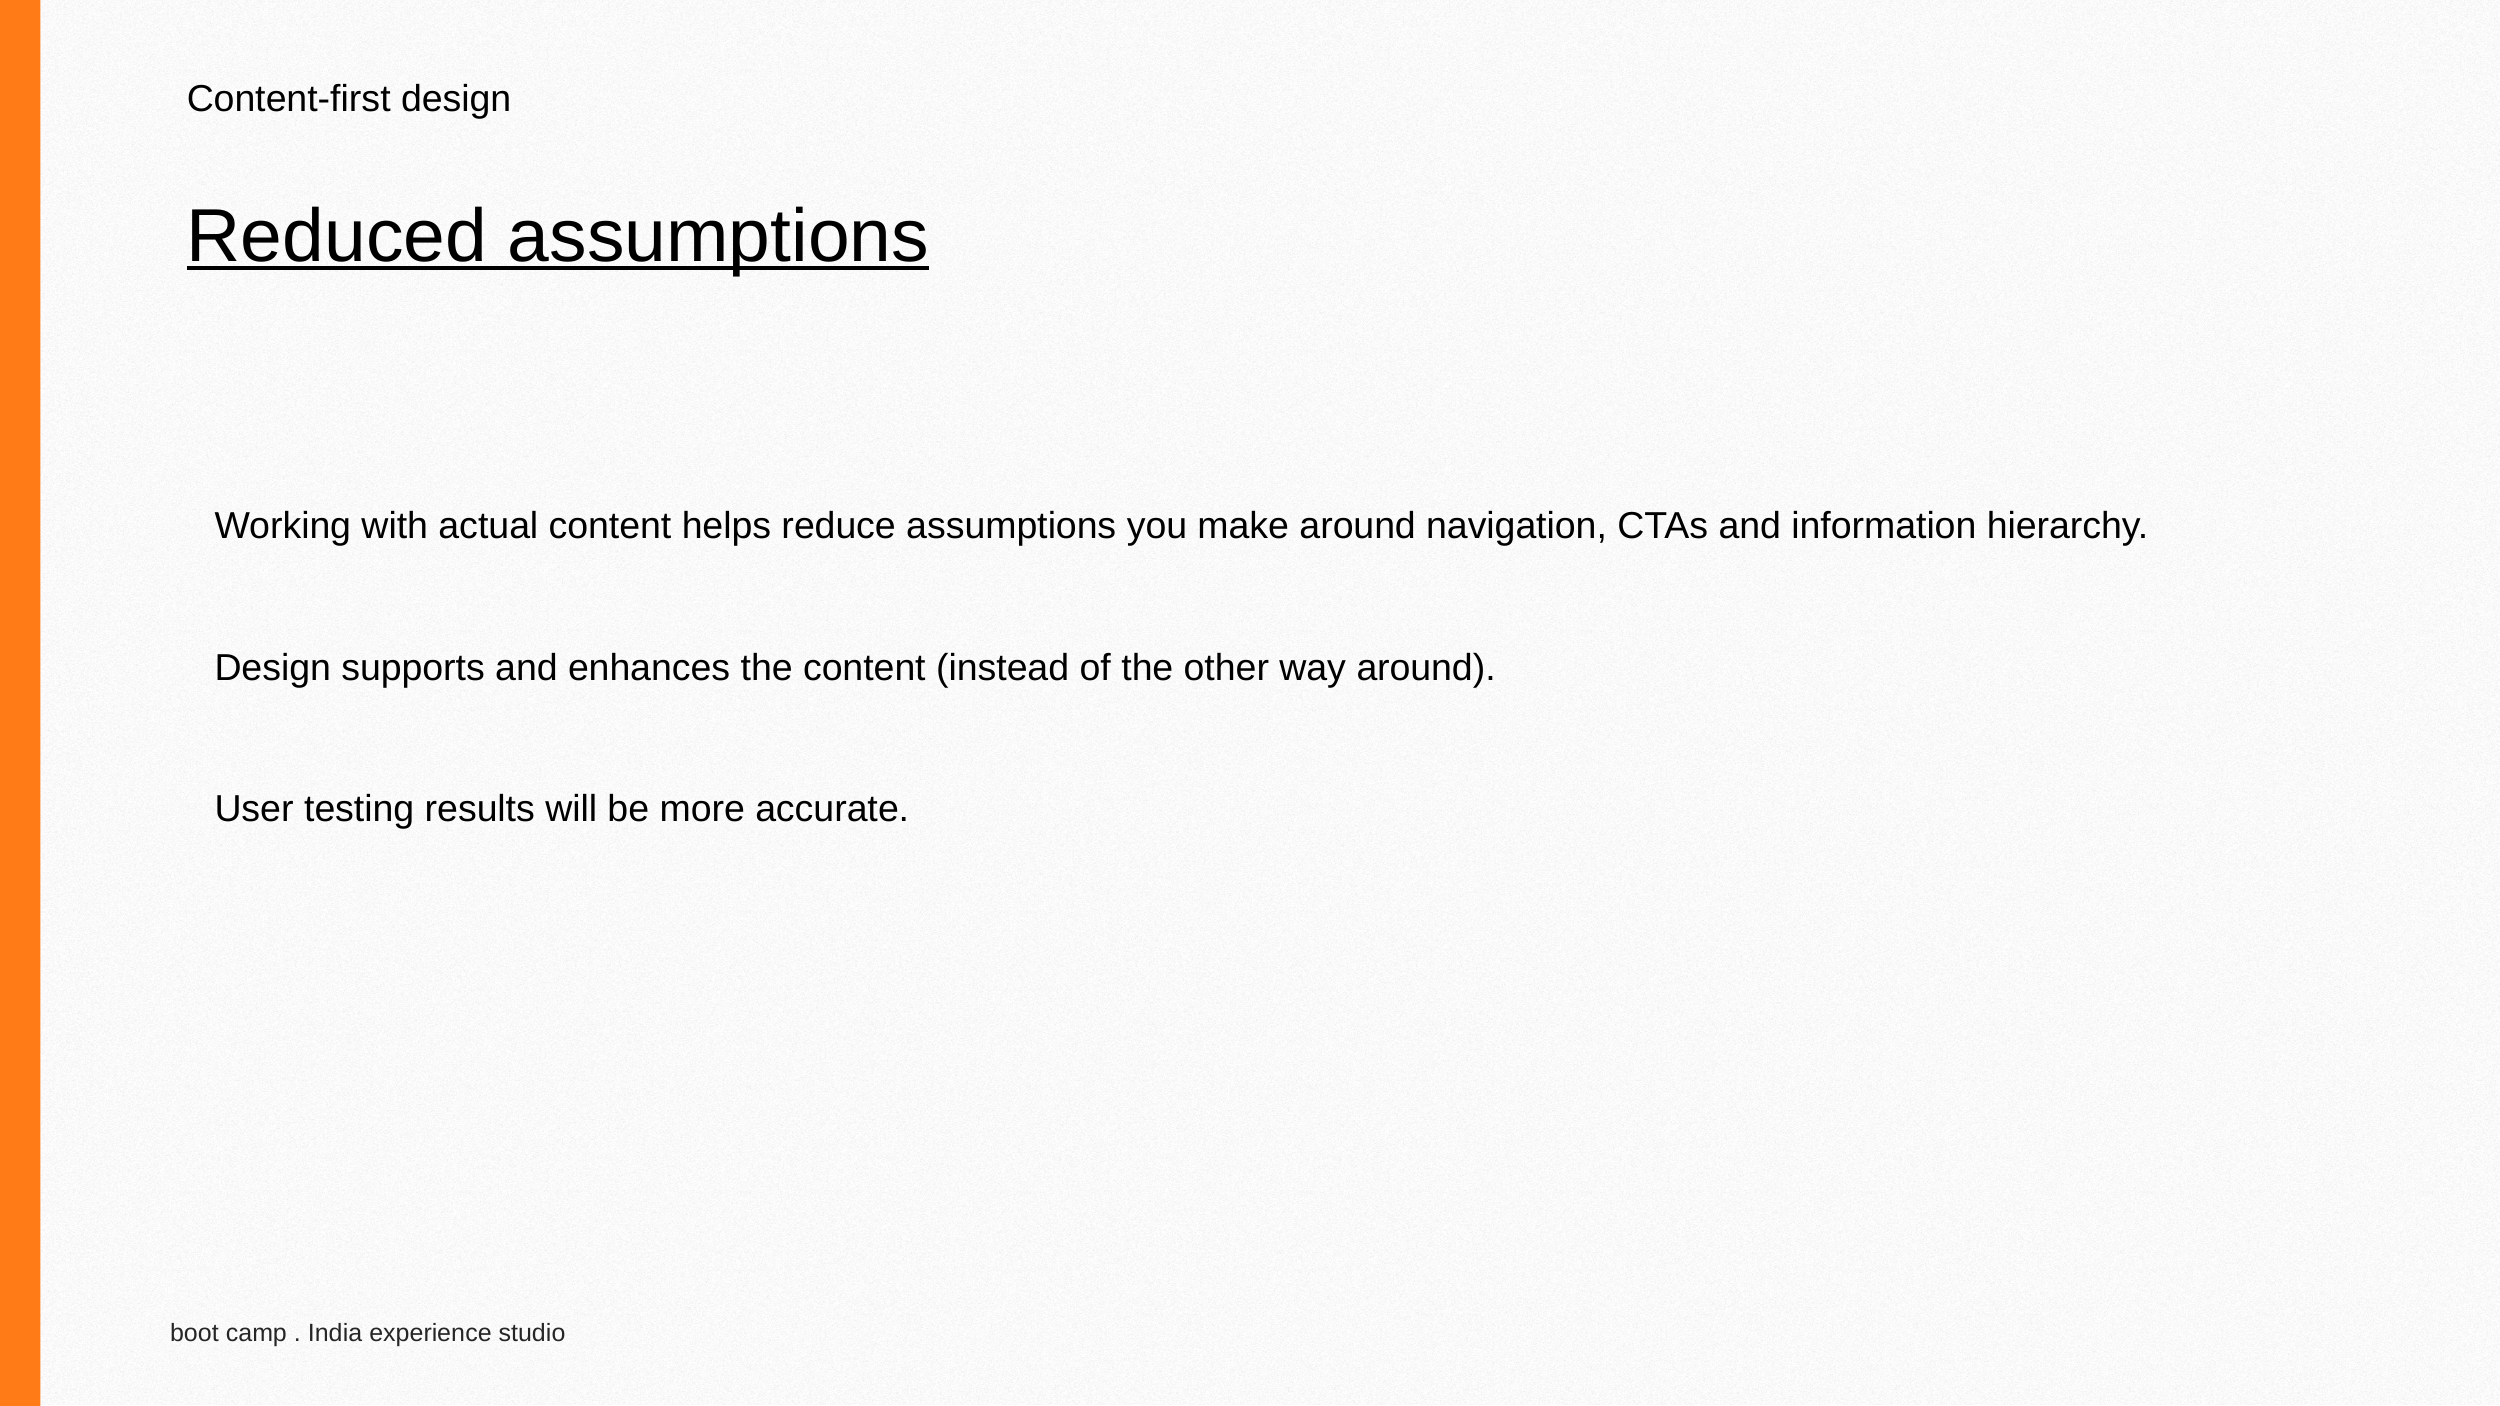

Content-first design

# Reduced assumptions

Working with actual content helps reduce assumptions you make around navigation, CTAs and information hierarchy.

Design supports and enhances the content (instead of the other way around).

User testing results will be more accurate.